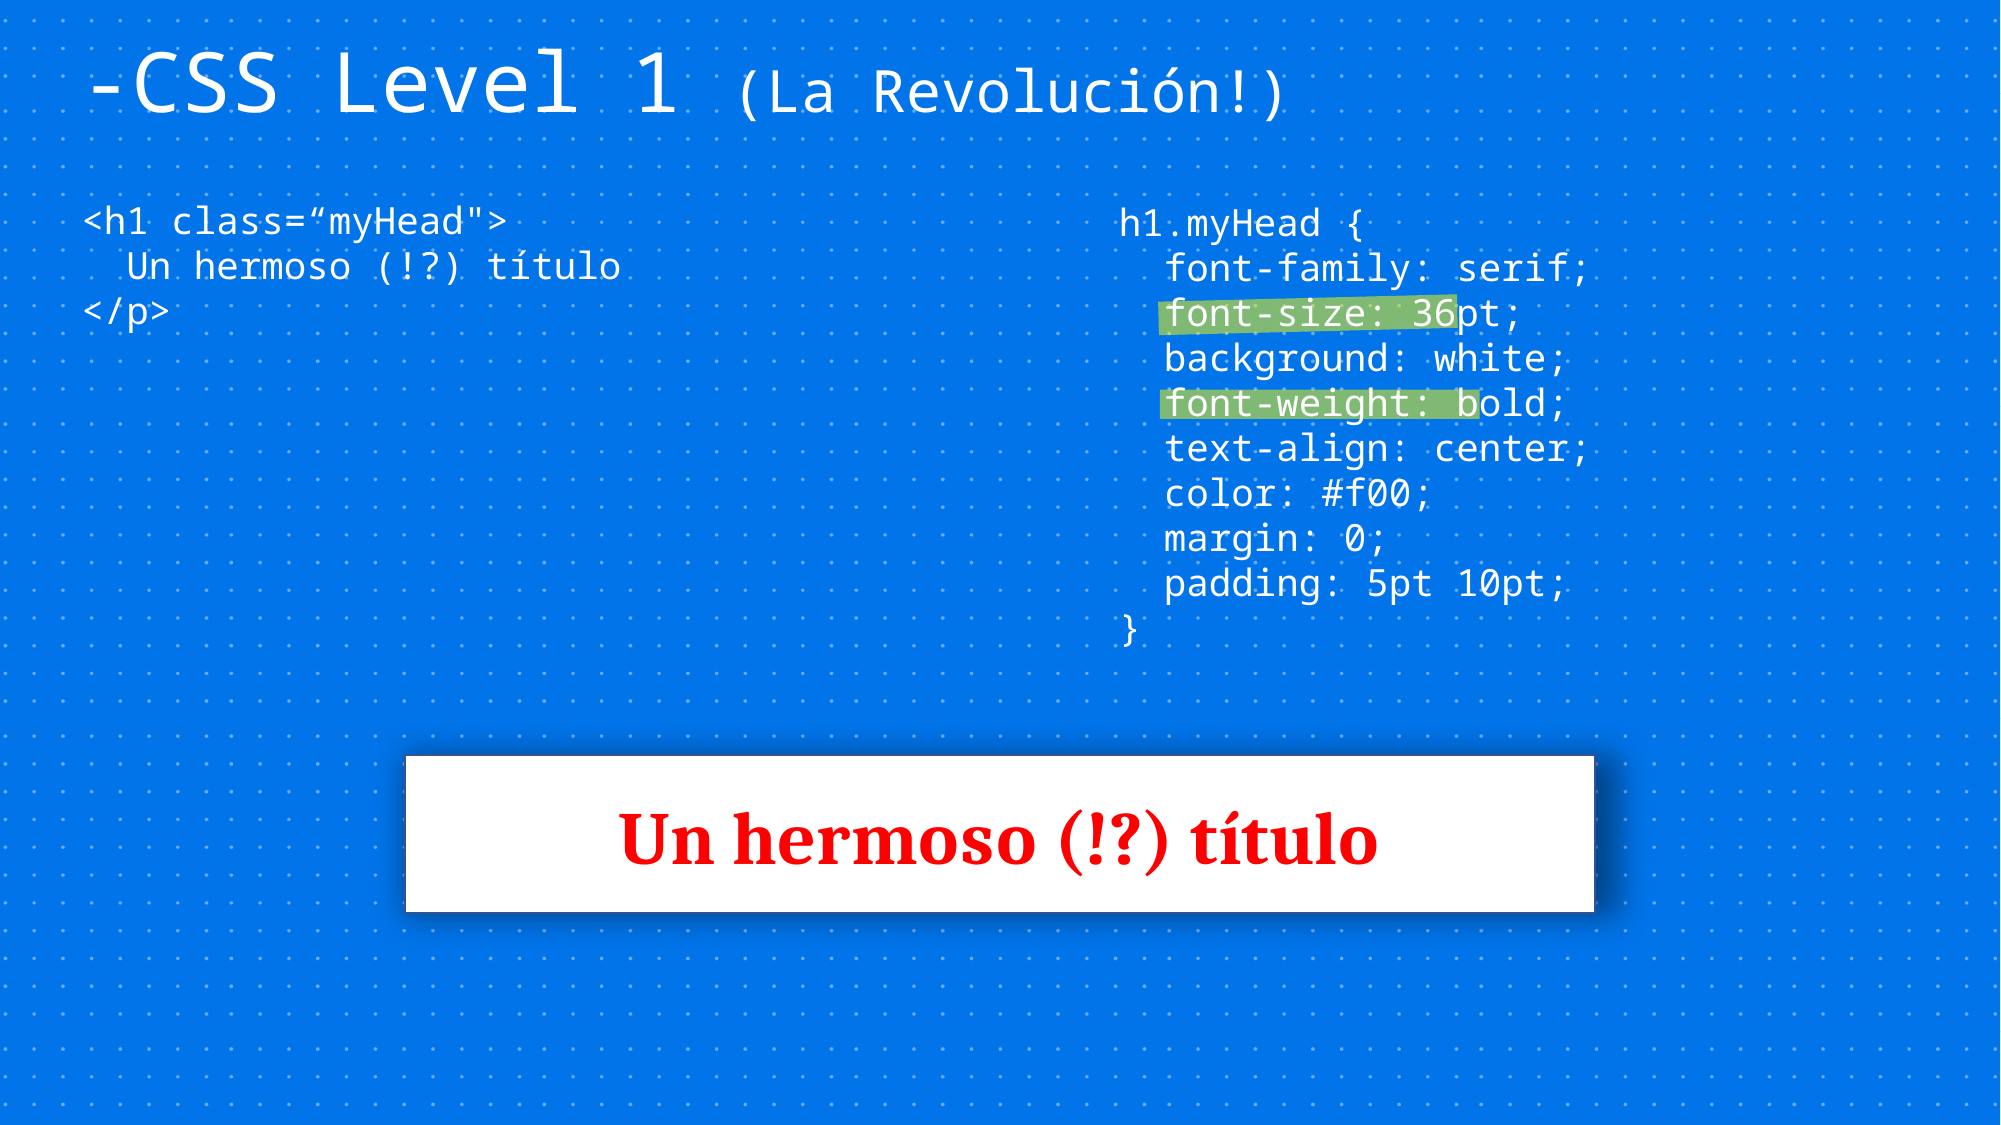

-CSS Level 1 (La Revolución!)
<h1 class=“myHead">
  Un hermoso (!?) título
</p>
h1.myHead {
  font-family: serif;
  font-size: 36pt;
  background: white;
  font-weight: bold;
  text-align: center;
  color: #f00;
  margin: 0;
  padding: 5pt 10pt;
}

Un hermoso (!?) título